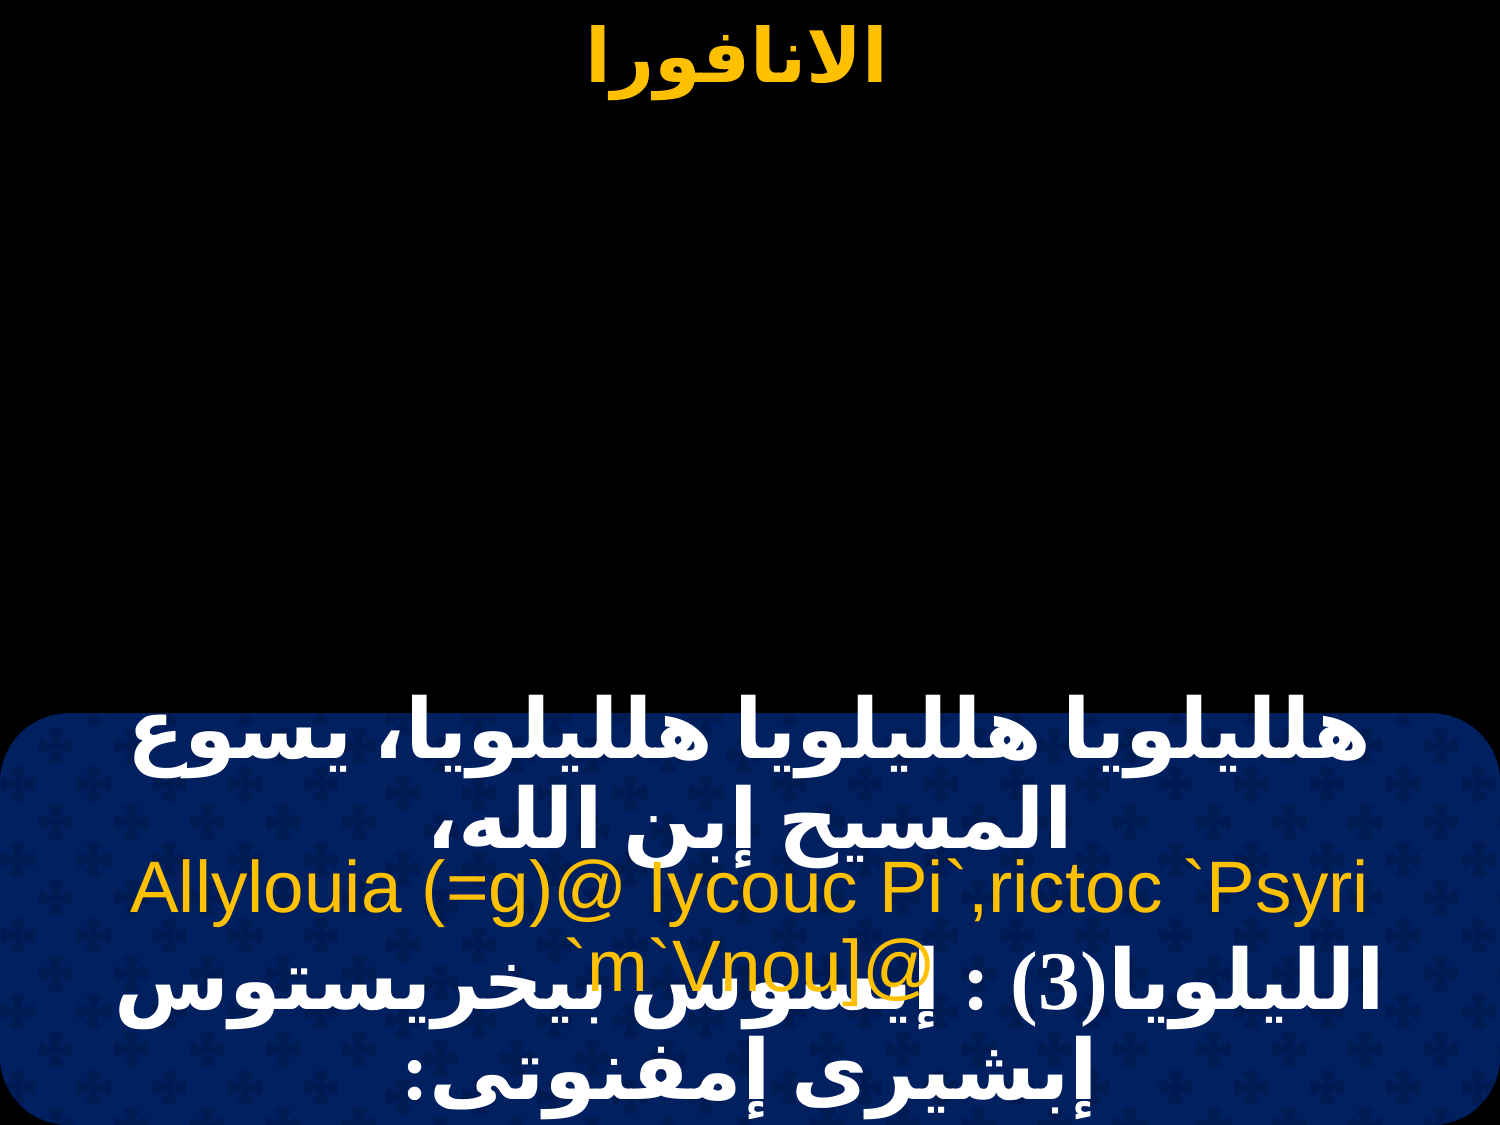

# هلليلويا هلليلويا هلليلويا، يسوع المسيح إبن الله،
Allylouia (=g)@ Iycouc Pi`,rictoc `Psyri `m`Vnou]@
الليلويا(3) : إيسوس بيخريستوس إبشيرى إمفنوتى: